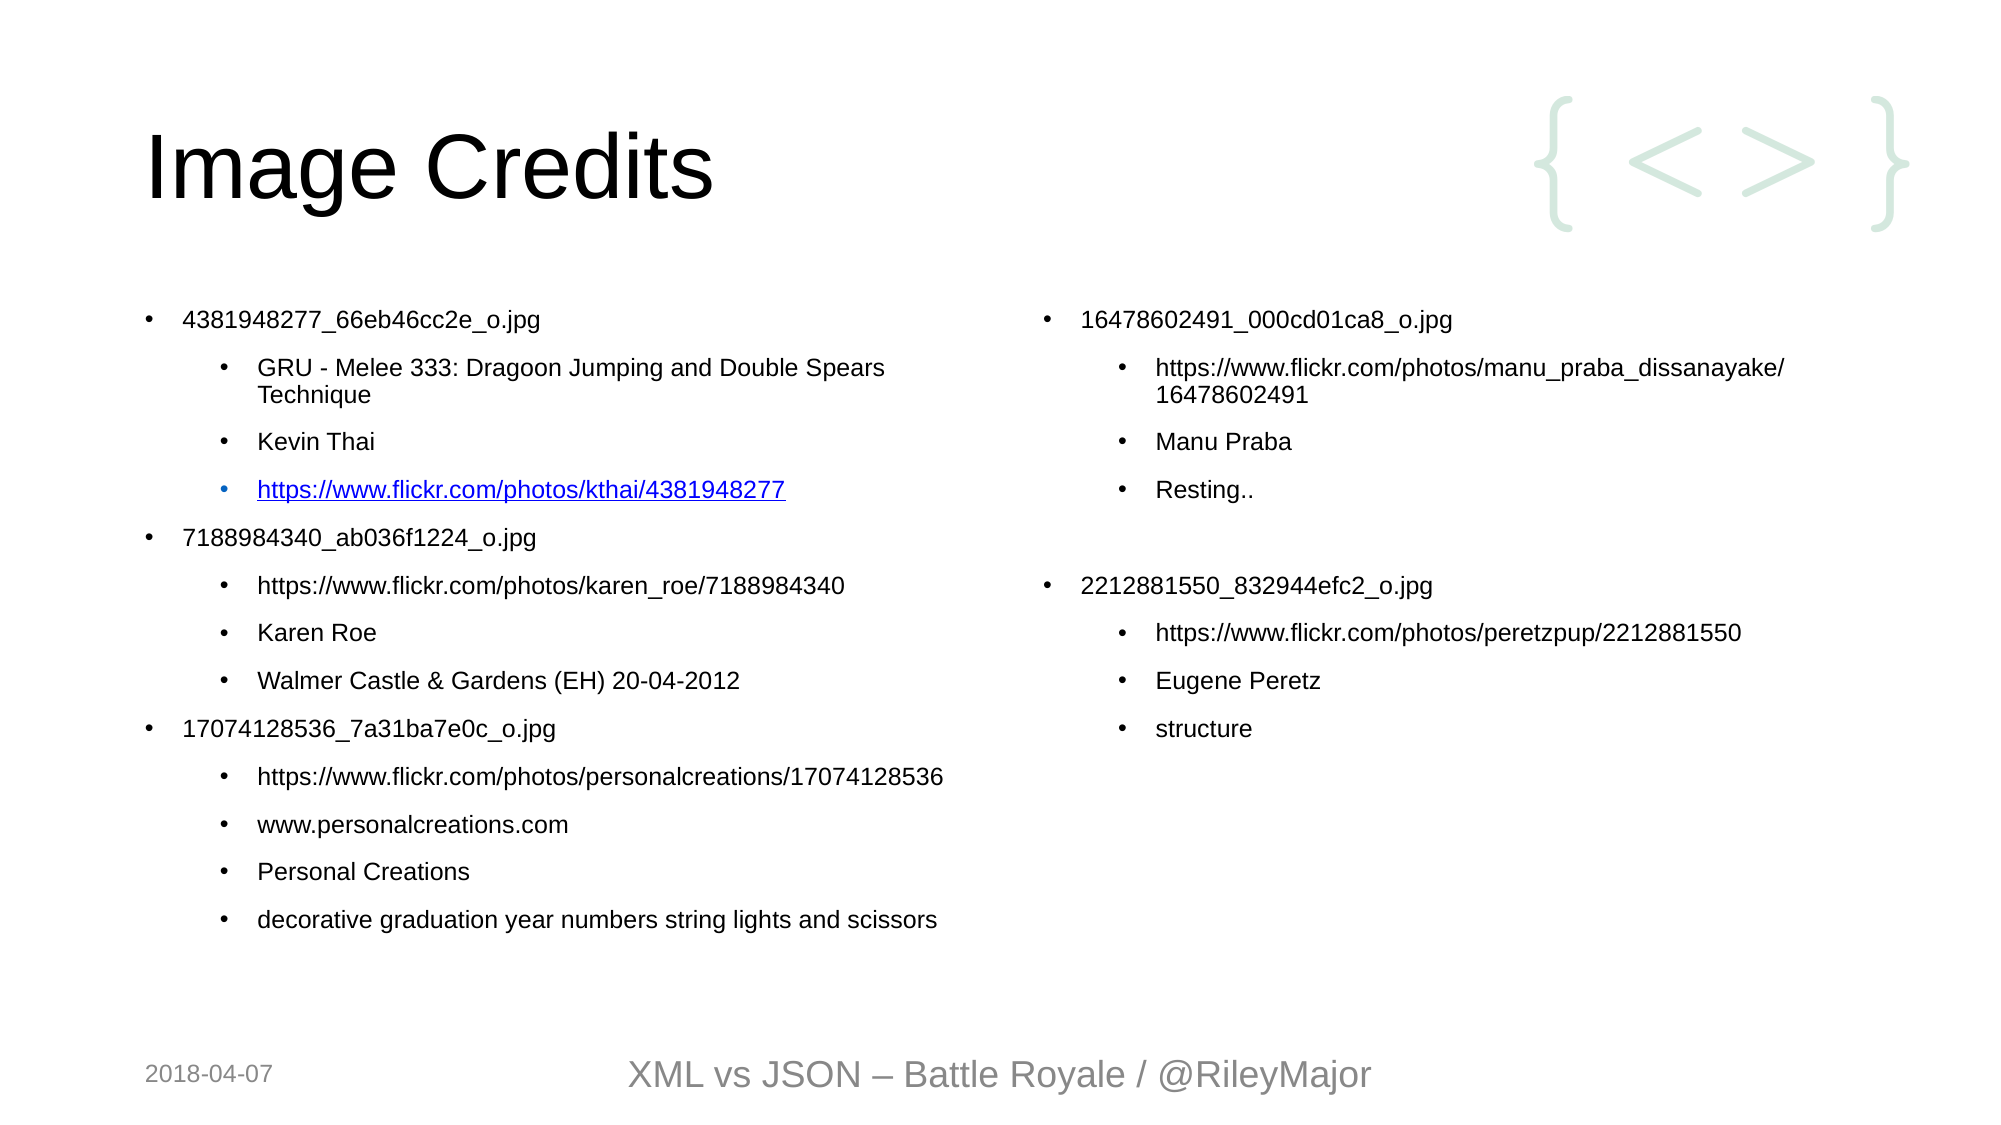

# Image Credits
4381948277_66eb46cc2e_o.jpg
GRU - Melee 333: Dragoon Jumping and Double Spears Technique
Kevin Thai
https://www.flickr.com/photos/kthai/4381948277
7188984340_ab036f1224_o.jpg
https://www.flickr.com/photos/karen_roe/7188984340
Karen Roe
Walmer Castle & Gardens (EH) 20-04-2012
17074128536_7a31ba7e0c_o.jpg
https://www.flickr.com/photos/personalcreations/17074128536
www.personalcreations.com
Personal Creations
decorative graduation year numbers string lights and scissors

16478602491_000cd01ca8_o.jpg
https://www.flickr.com/photos/manu_praba_dissanayake/16478602491
Manu Praba
Resting..

2212881550_832944efc2_o.jpg
https://www.flickr.com/photos/peretzpup/2212881550
Eugene Peretz
structure
65